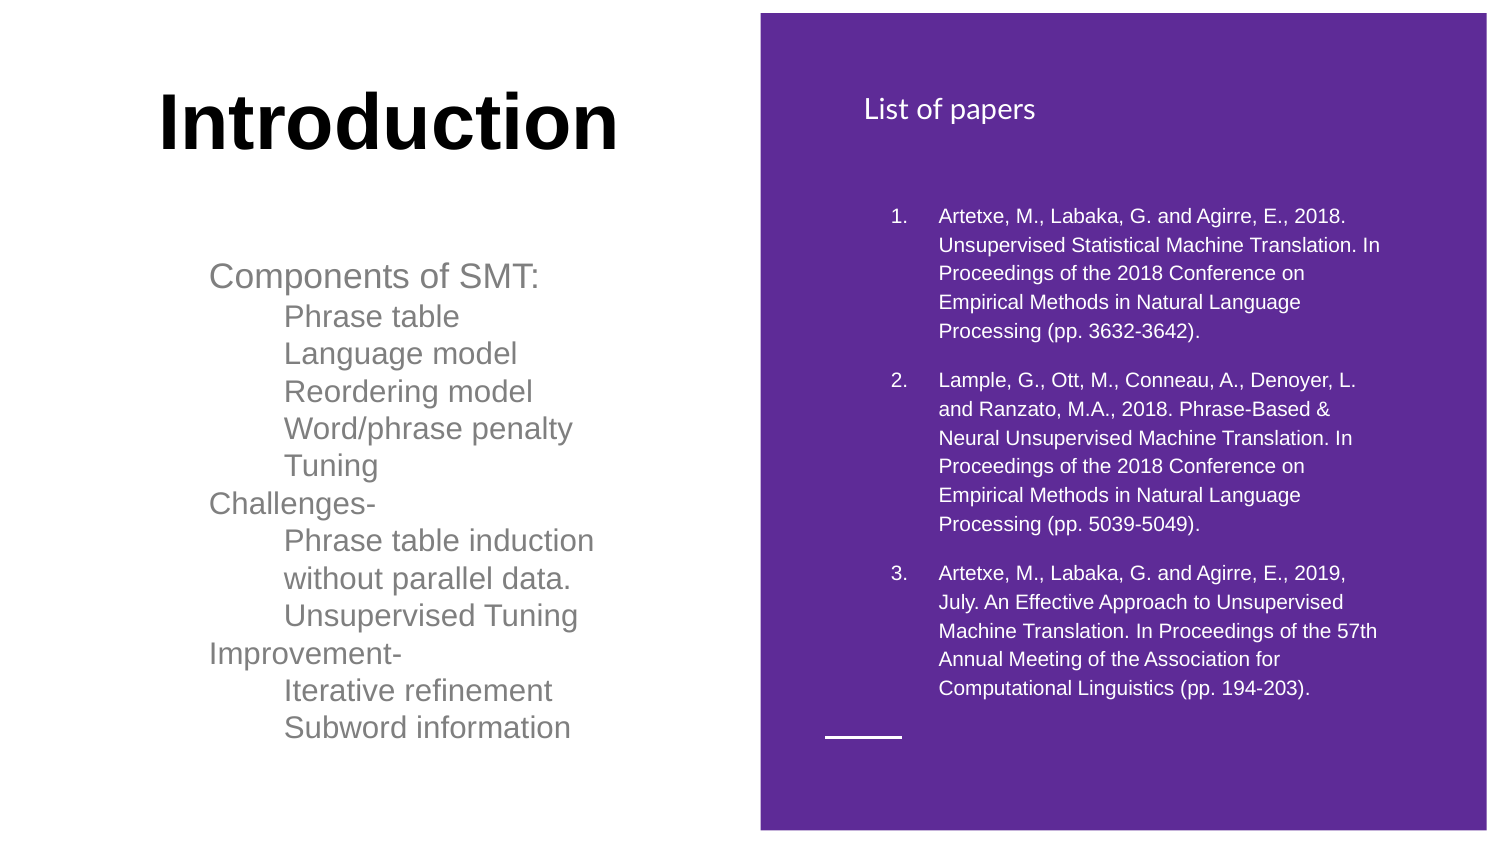

# Introduction
List of papers
Artetxe, M., Labaka, G. and Agirre, E., 2018. Unsupervised Statistical Machine Translation. In Proceedings of the 2018 Conference on Empirical Methods in Natural Language Processing (pp. 3632-3642).
Lample, G., Ott, M., Conneau, A., Denoyer, L. and Ranzato, M.A., 2018. Phrase-Based & Neural Unsupervised Machine Translation. In Proceedings of the 2018 Conference on Empirical Methods in Natural Language Processing (pp. 5039-5049).
Artetxe, M., Labaka, G. and Agirre, E., 2019, July. An Effective Approach to Unsupervised Machine Translation. In Proceedings of the 57th Annual Meeting of the Association for Computational Linguistics (pp. 194-203).
Components of SMT:
Phrase table
Language model
Reordering model
Word/phrase penalty
Tuning
Challenges-
Phrase table induction without parallel data.
Unsupervised Tuning
Improvement-
Iterative refinement
Subword information